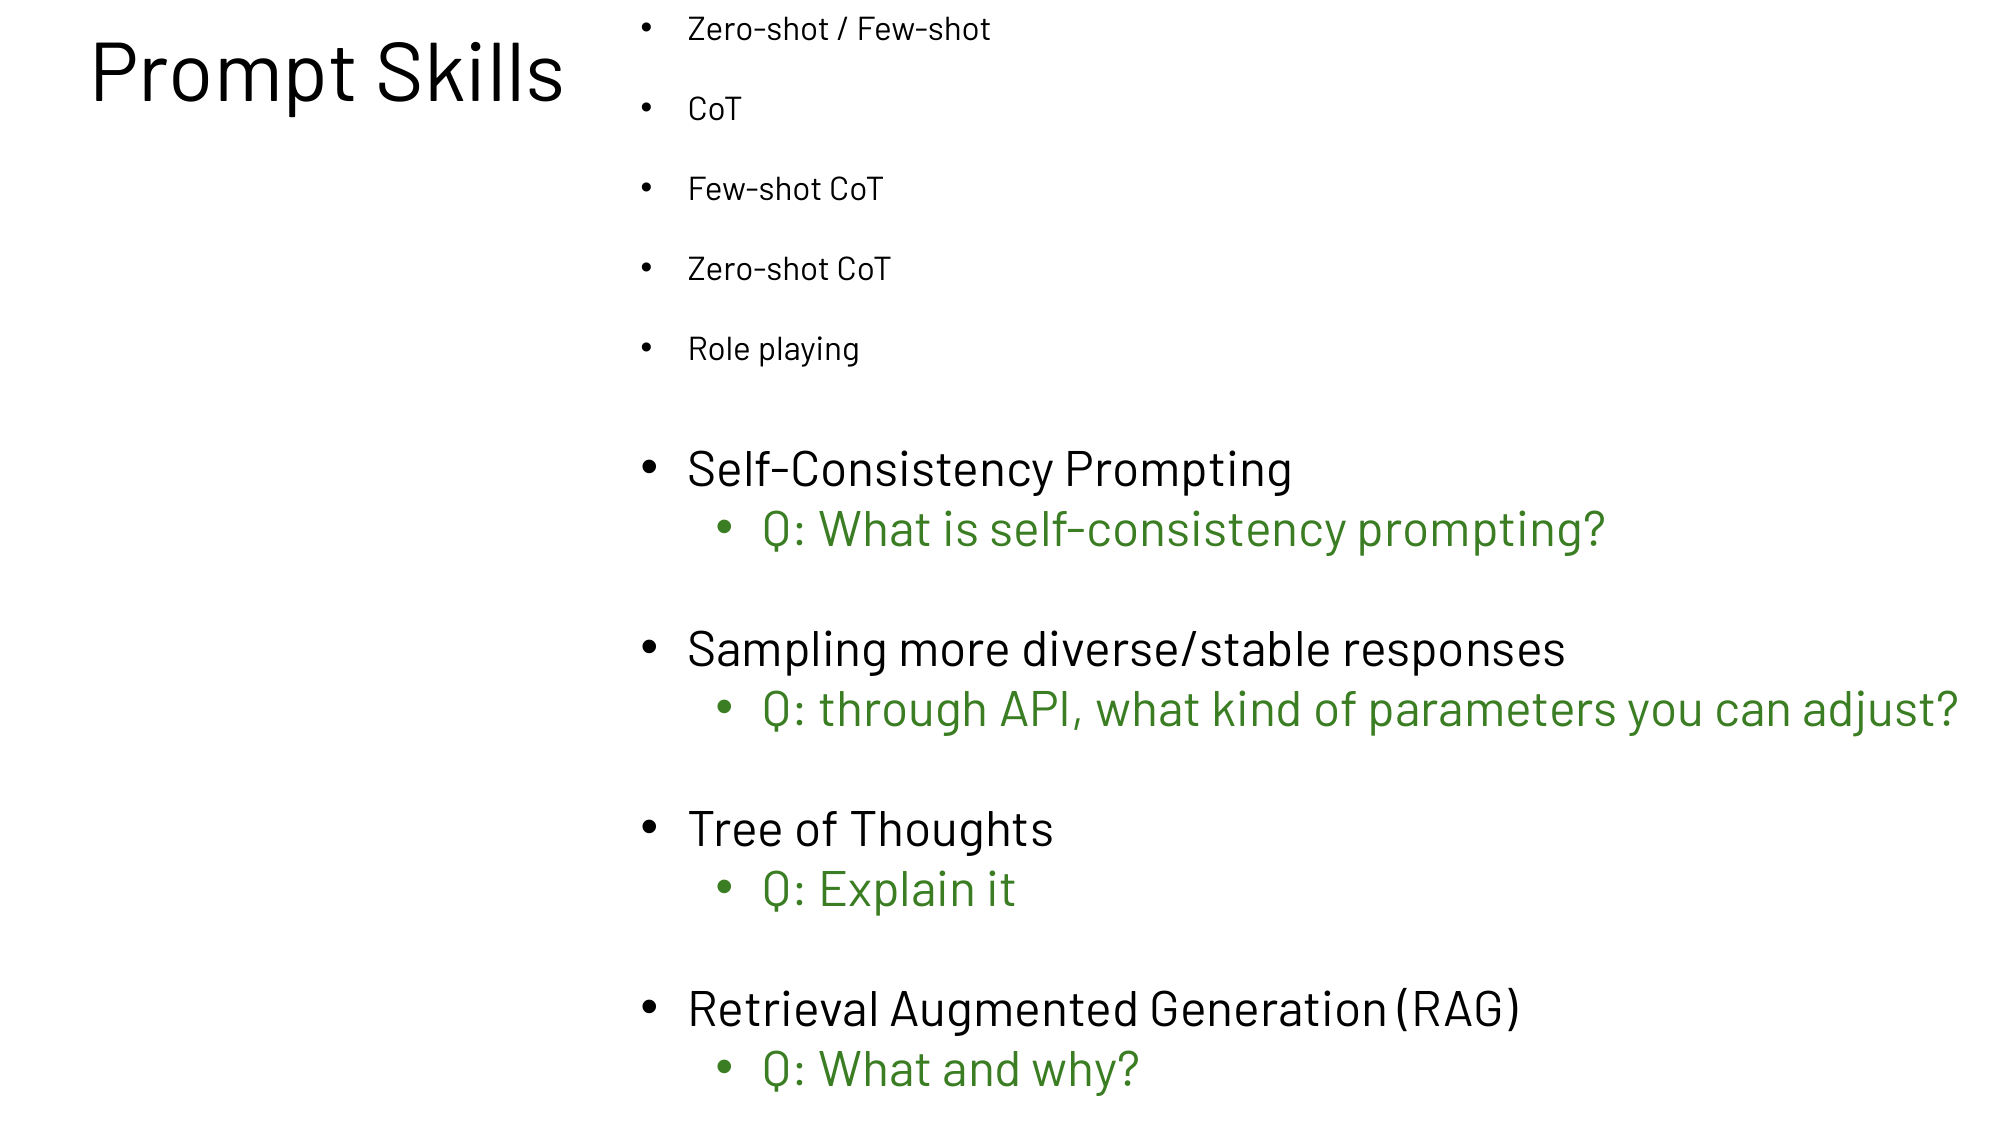

Zero-shot / Few-shot

CoT

Few-shot CoT

Zero-shot CoT

Role playing

Self-Consistency Prompting
Q: What is self-consistency prompting?

Sampling more diverse/stable responses
Q: through API, what kind of parameters you can adjust?

Tree of Thoughts
Q: Explain it

Retrieval Augmented Generation (RAG)
Q: What and why?

Prompt Skills